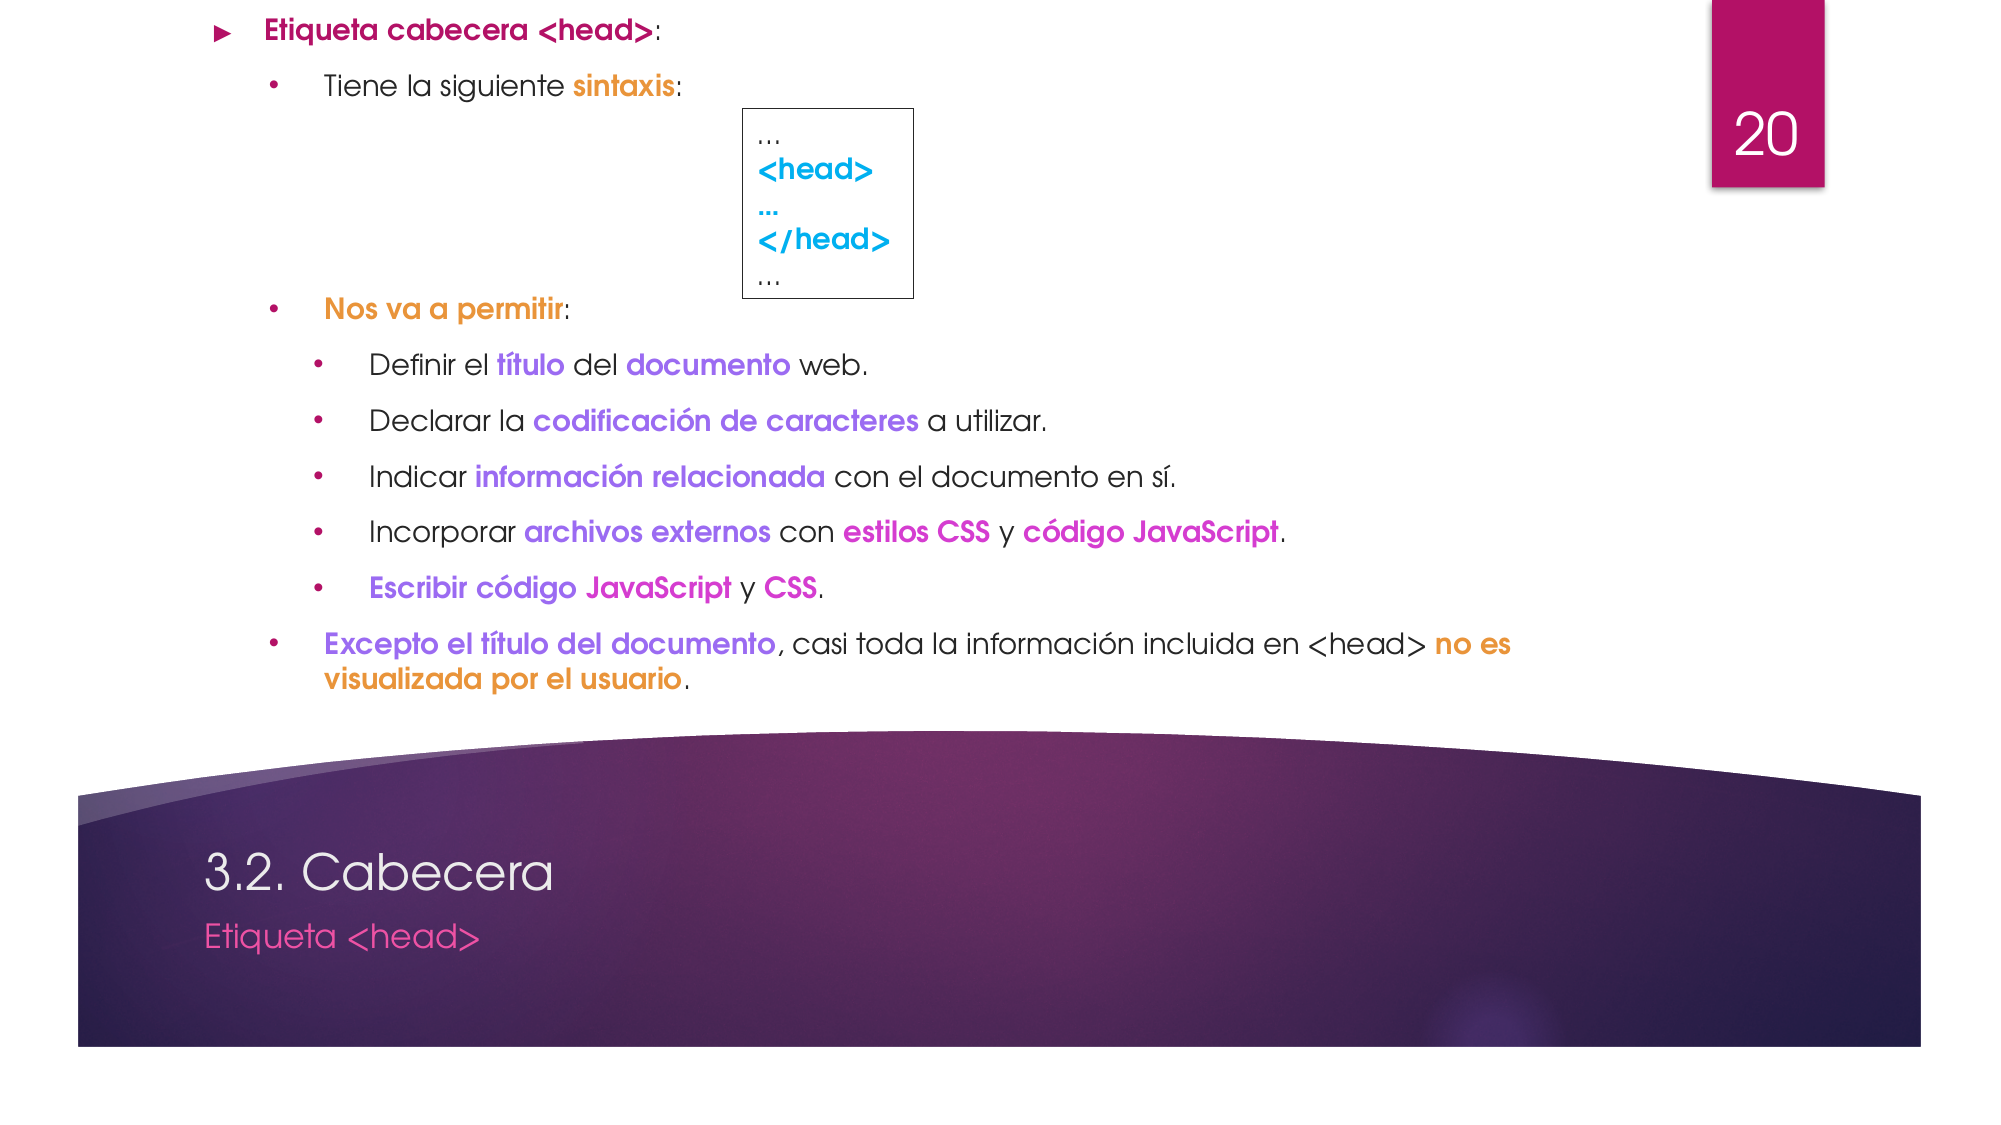

Etiqueta cabecera <head>:
Tiene la siguiente sintaxis:

Nos va a permitir:
Definir el título del documento web.
Declarar la codificación de caracteres a utilizar.
Indicar información relacionada con el documento en sí.
Incorporar archivos externos con estilos CSS y código JavaScript.
Escribir código JavaScript y CSS.
Excepto el título del documento, casi toda la información incluida en <head> no es visualizada por el usuario.

20
…
<head>
…
</head>
…
# 3.2. Cabecera
Etiqueta <head>